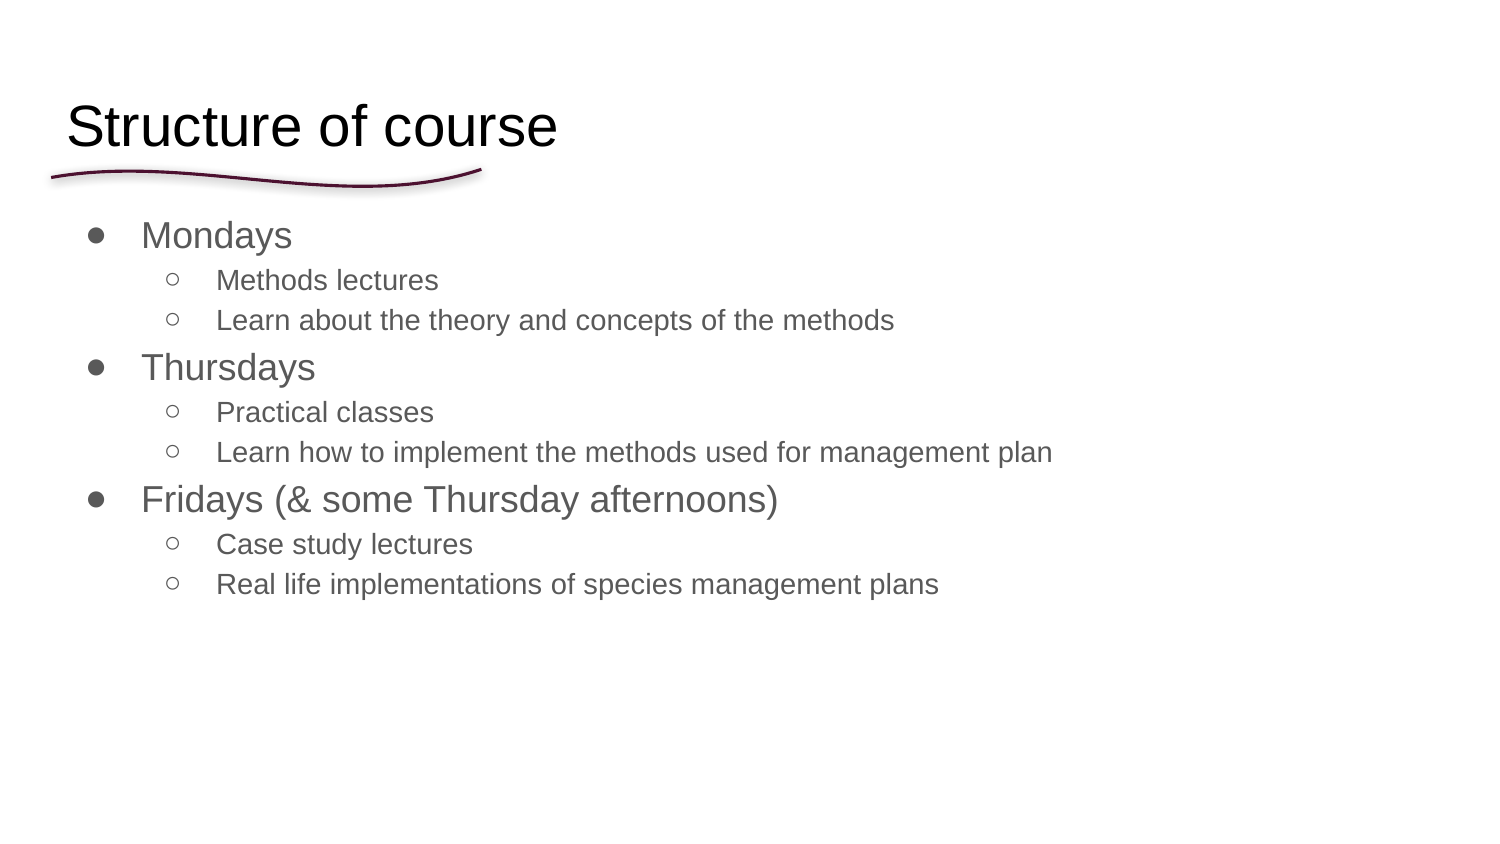

# Structure of course

Mondays
Methods lectures
Learn about the theory and concepts of the methods
Thursdays
Practical classes
Learn how to implement the methods used for management plan
Fridays (& some Thursday afternoons)
Case study lectures
Real life implementations of species management plans